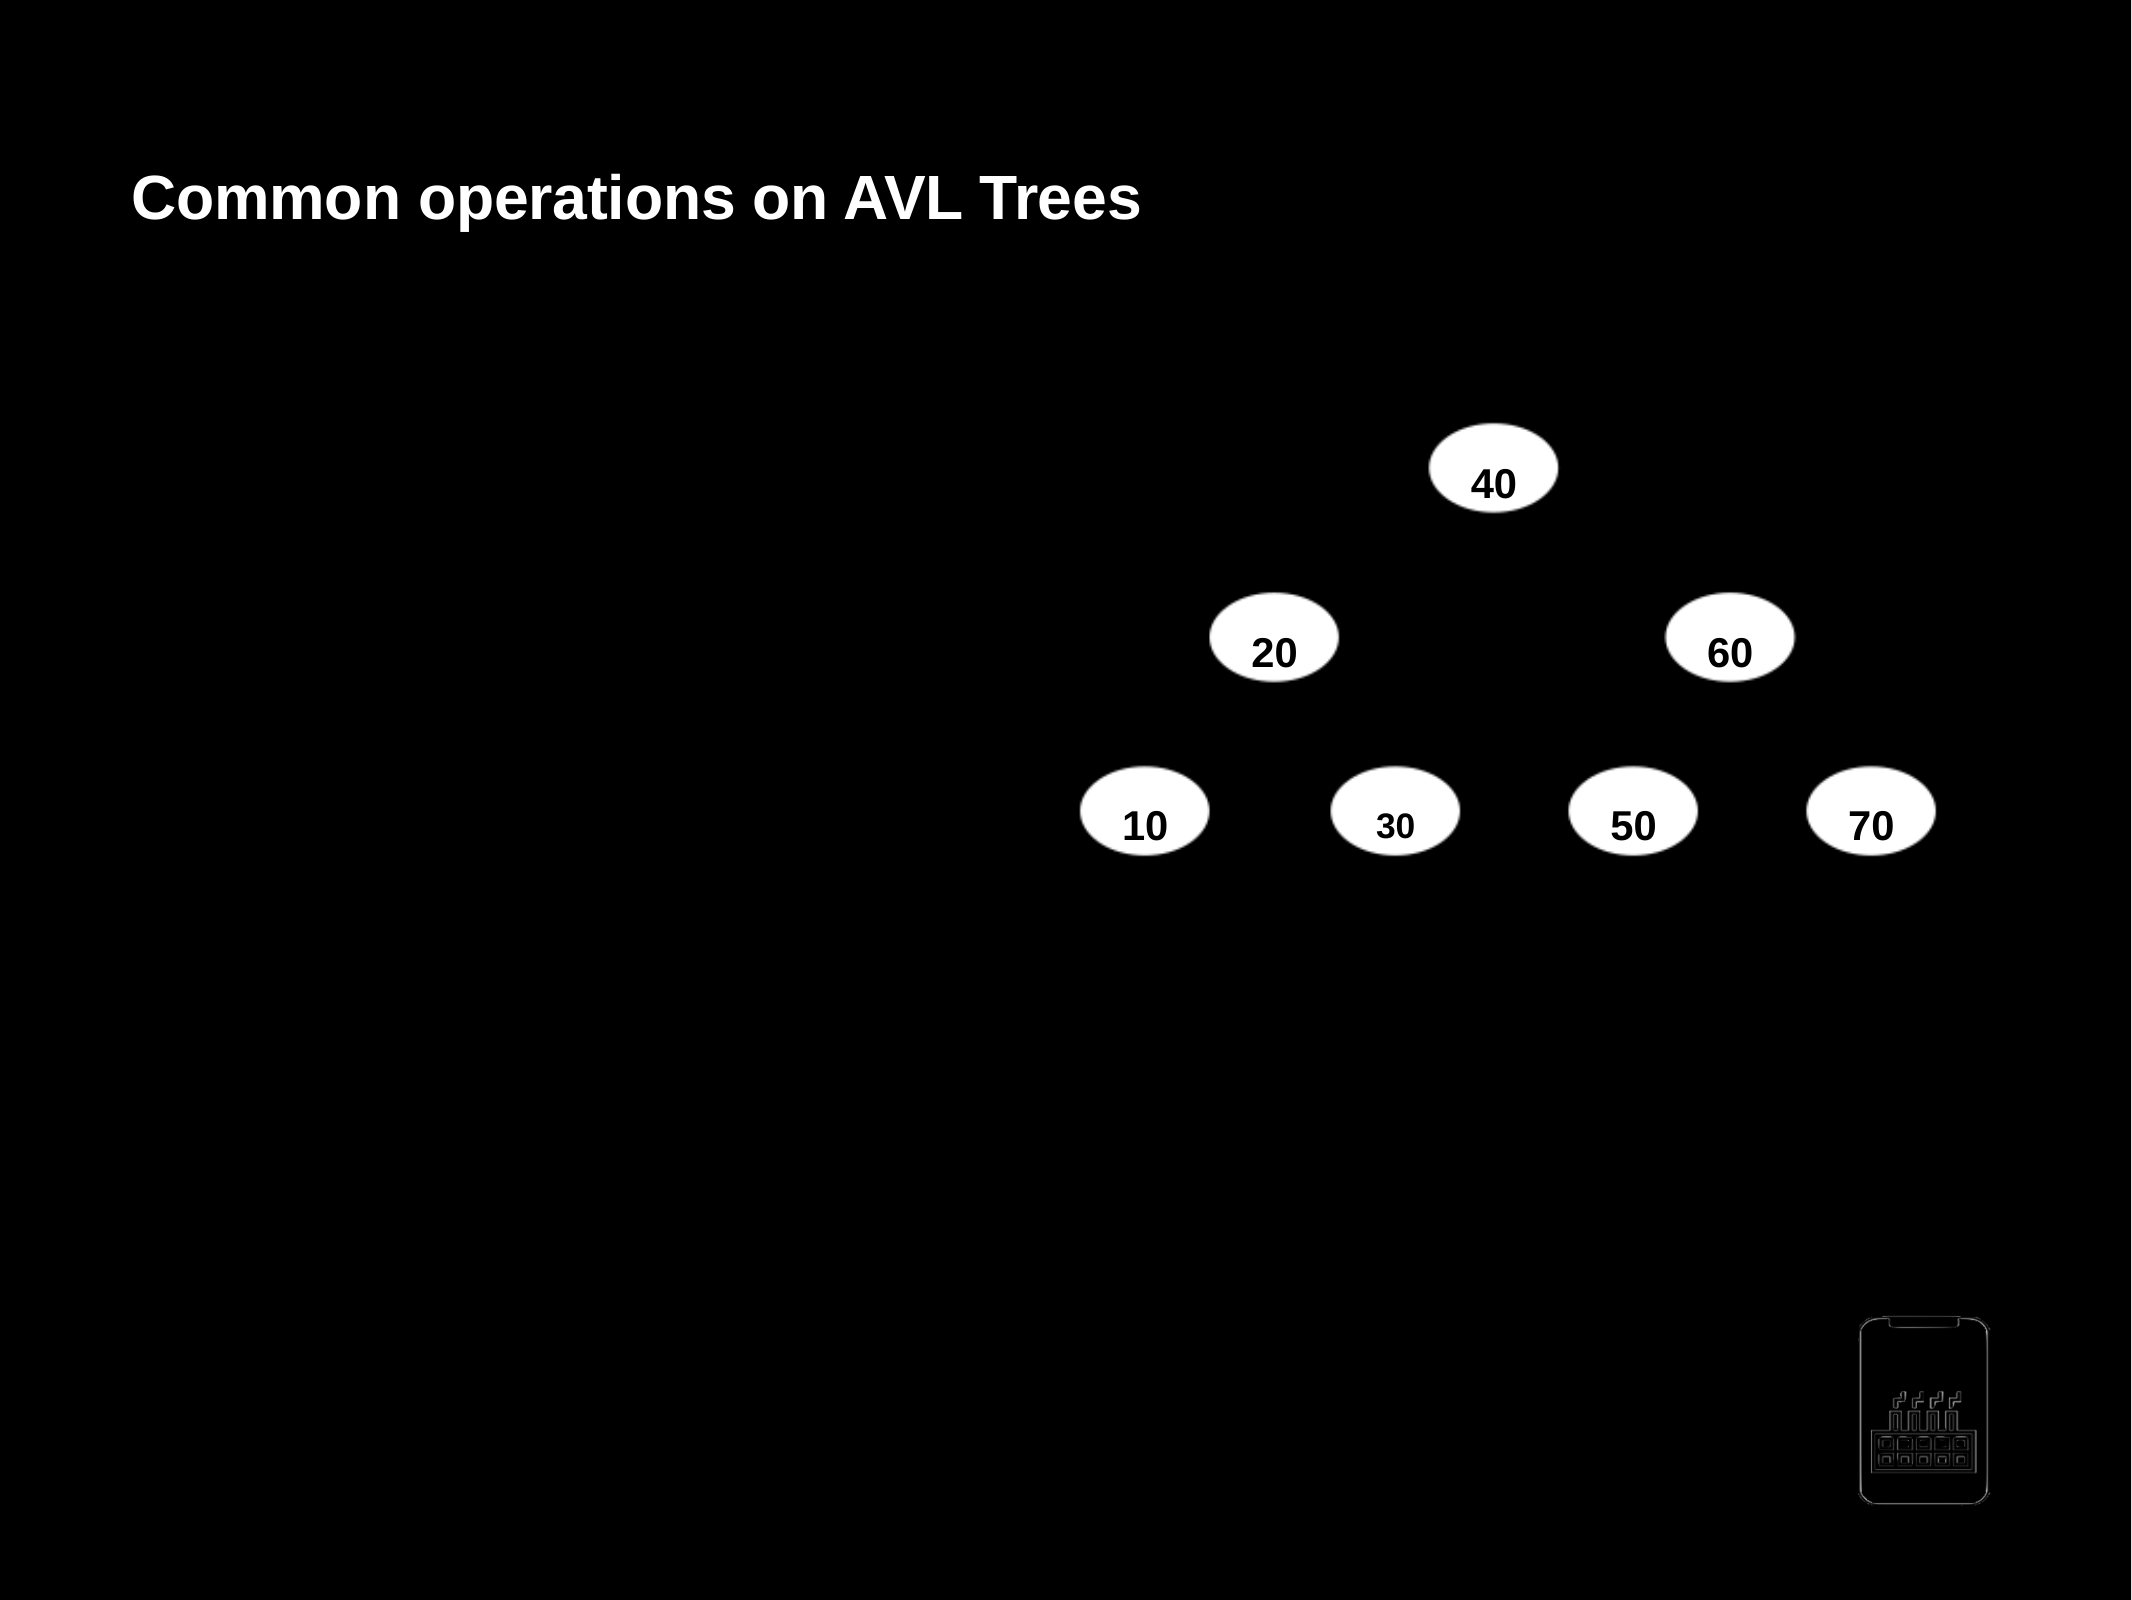

Common operations on AVL Trees
Creation of AVL trees, Search for a node in AVL trees Traverse all nodes in AVL trees Insert a node in AVL trees Delete a node from AVL trees Delete the entire AVL trees
- - - - - -

40
20
60
10
50
70
30

AppMillers
www.appmillers.com